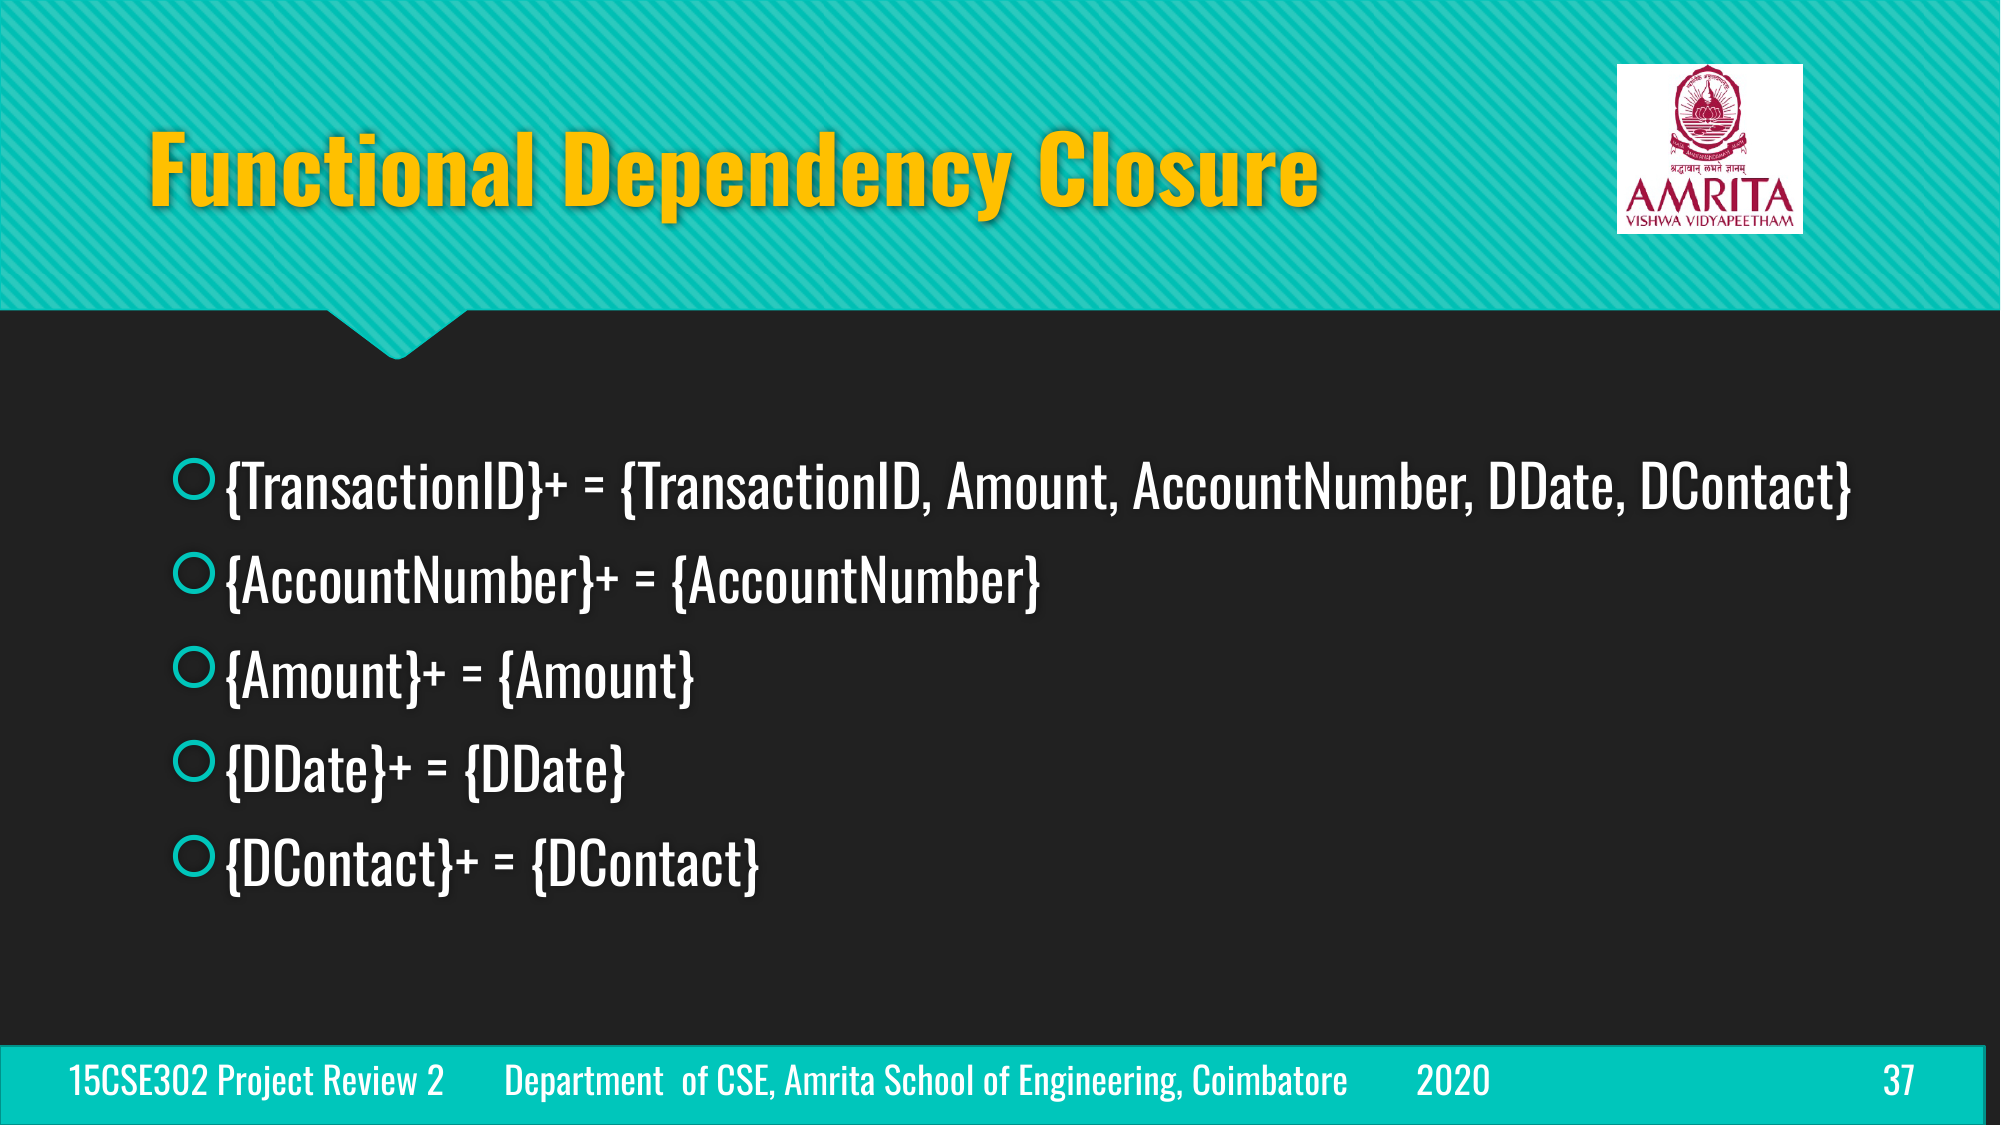

# Functional Dependency Closure

{TransactionID}+ = {TransactionID, Amount, AccountNumber, DDate, DContact}
{AccountNumber}+ = {AccountNumber}
{Amount}+ = {Amount}
{DDate}+ = {DDate}
{DContact}+ = {DContact}